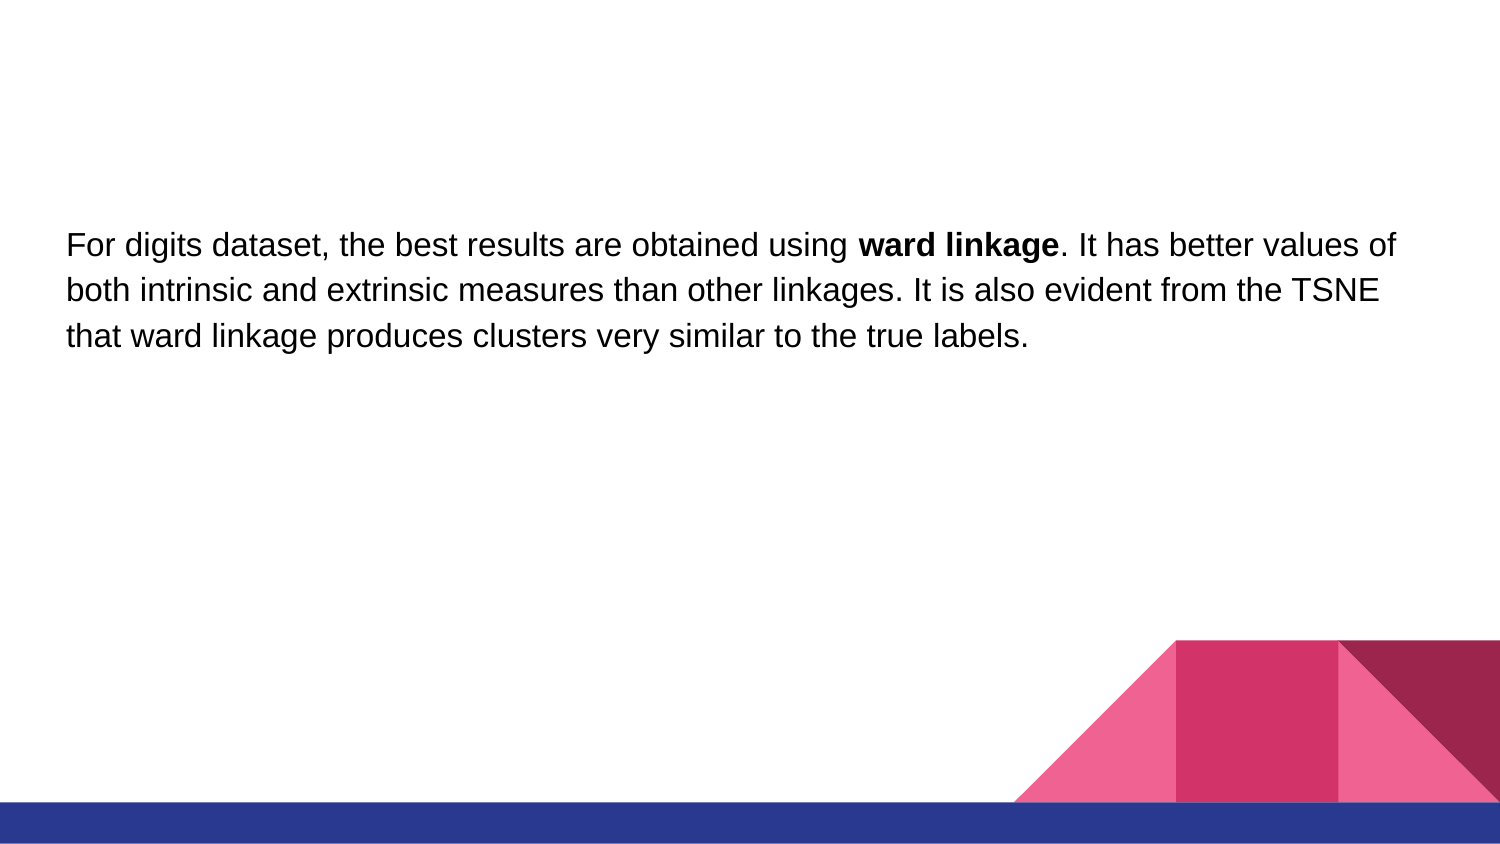

#
For digits dataset, the best results are obtained using ward linkage. It has better values of both intrinsic and extrinsic measures than other linkages. It is also evident from the TSNE that ward linkage produces clusters very similar to the true labels.